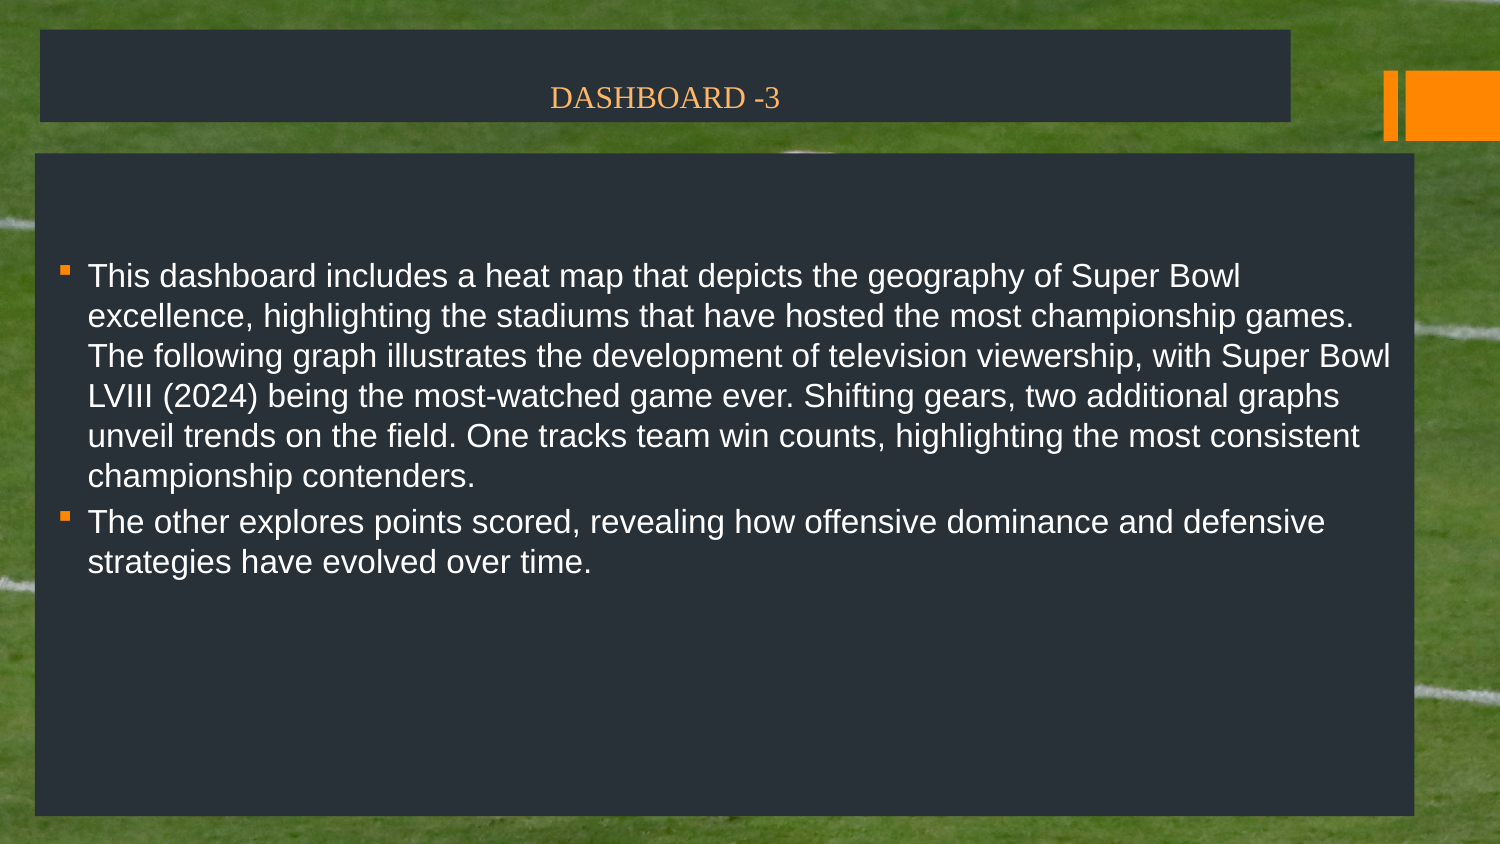

# DASHBOARD -3

This dashboard includes a heat map that depicts the geography of Super Bowl excellence, highlighting the stadiums that have hosted the most championship games. The following graph illustrates the development of television viewership, with Super Bowl LVIII (2024) being the most-watched game ever. Shifting gears, two additional graphs unveil trends on the field. One tracks team win counts, highlighting the most consistent championship contenders.
The other explores points scored, revealing how offensive dominance and defensive strategies have evolved over time.